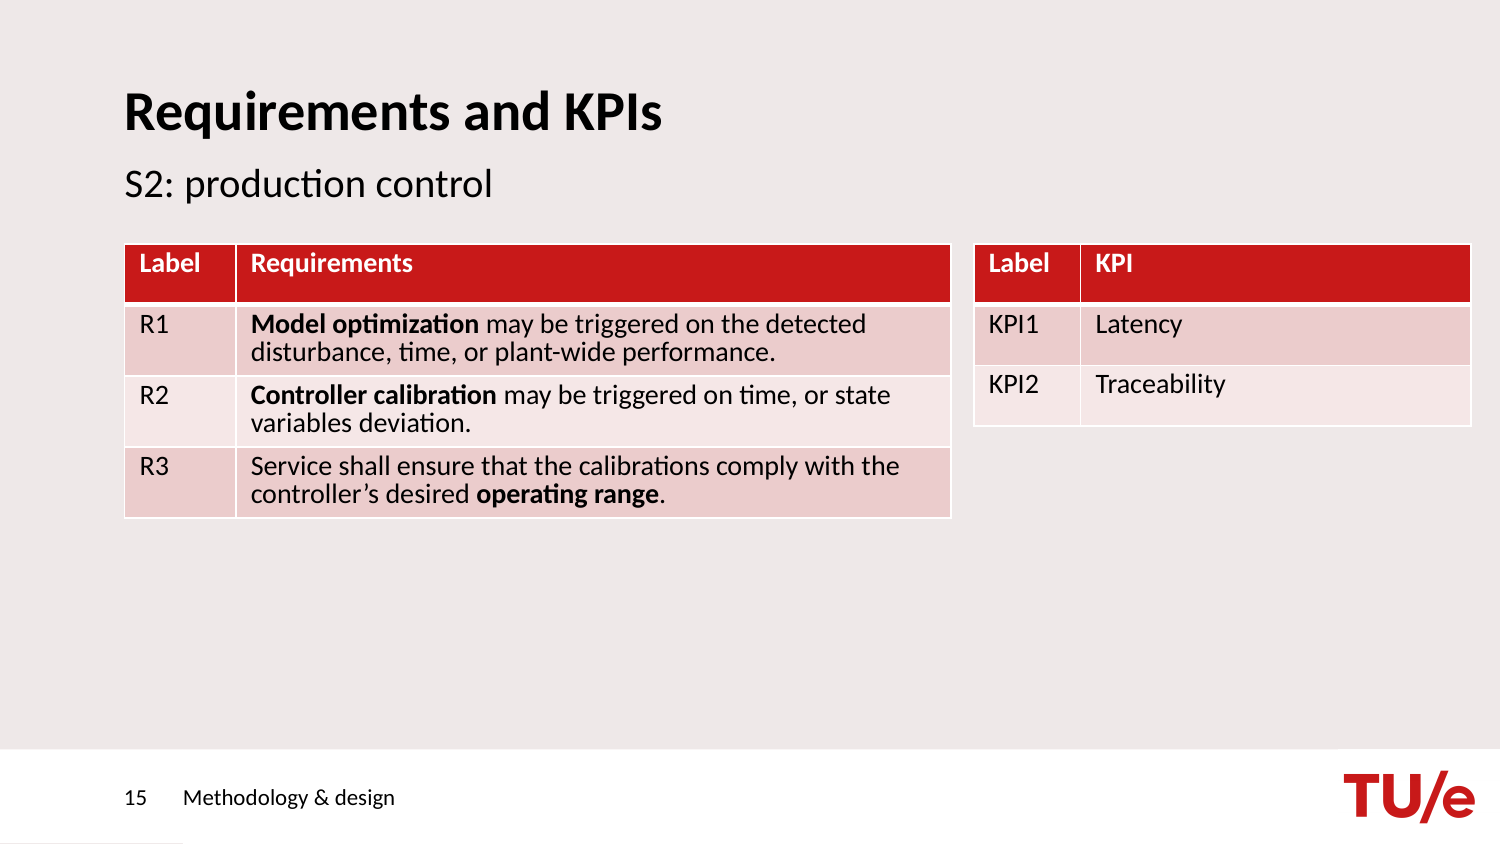

# Requirements and KPIs
S2: production control
| Label | Requirements |
| --- | --- |
| R1 | Model optimization may be triggered on the detected disturbance, time, or plant-wide performance. |
| R2 | Controller calibration may be triggered on time, or state variables deviation. |
| R3 | Service shall ensure that the calibrations comply with the controller’s desired operating range. |
| Label | KPI |
| --- | --- |
| KPI1 | Latency |
| KPI2 | Traceability |
15
Methodology & design